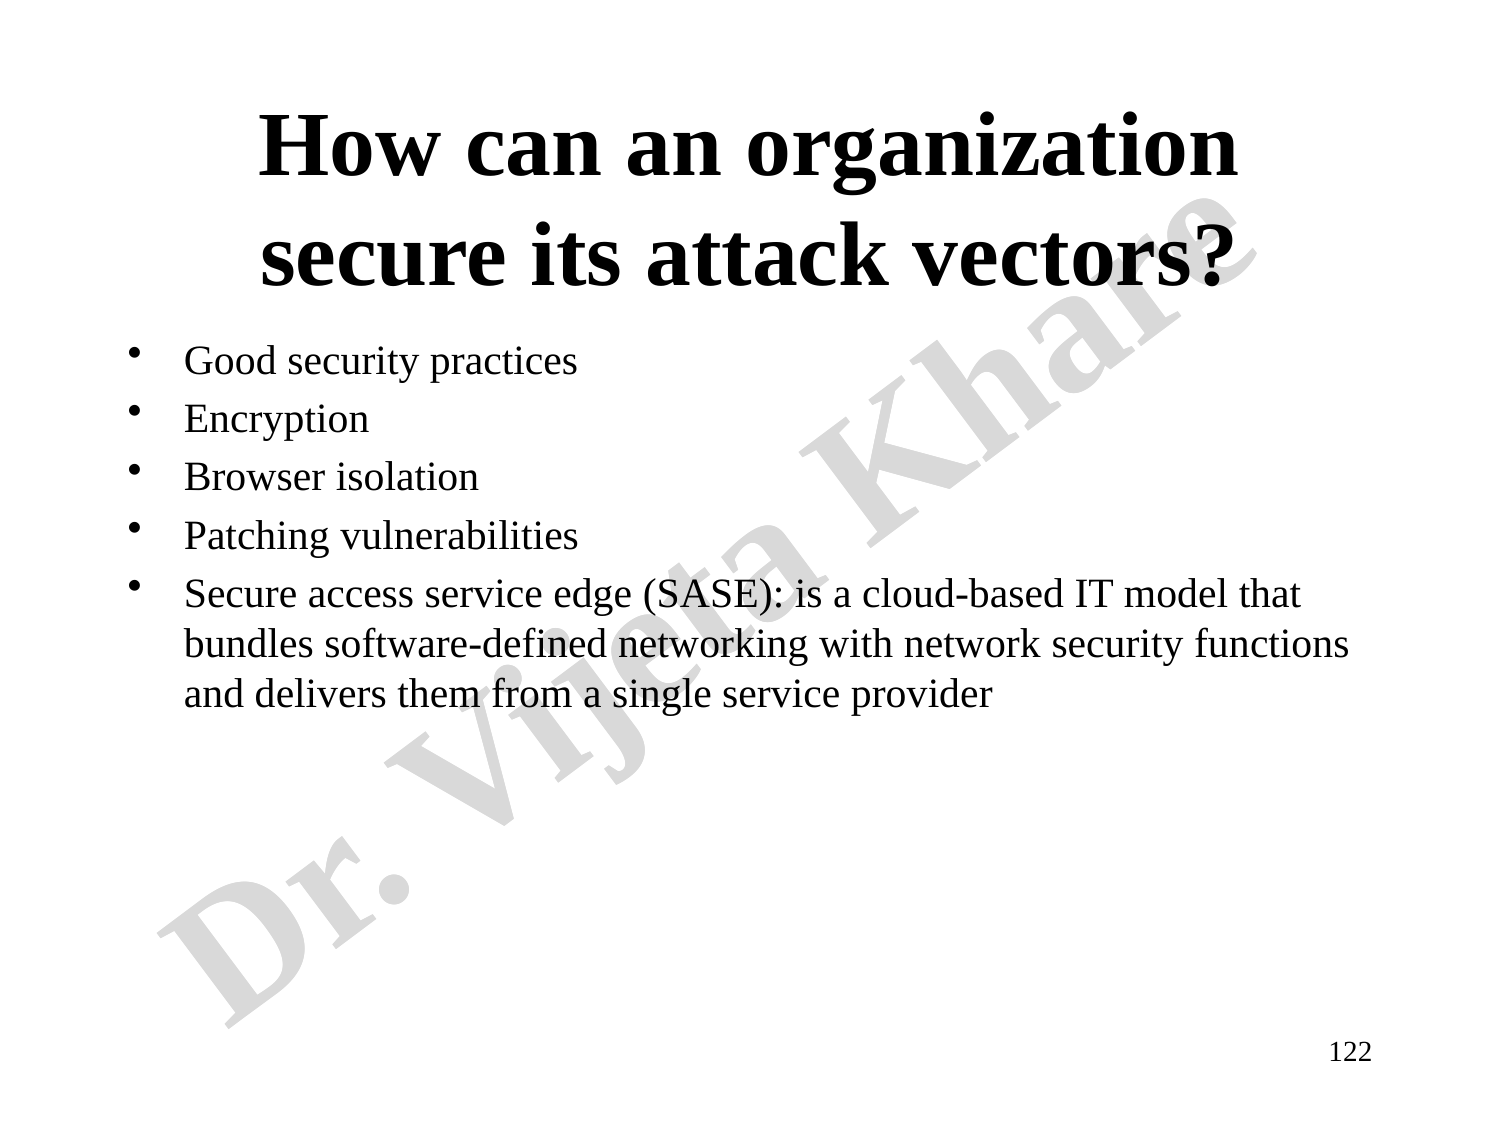

# How can an organization secure its attack vectors?
Good security practices
Encryption
Browser isolation
Patching vulnerabilities
Secure access service edge (SASE): is a cloud-based IT model that bundles software-defined networking with network security functions and delivers them from a single service provider
122